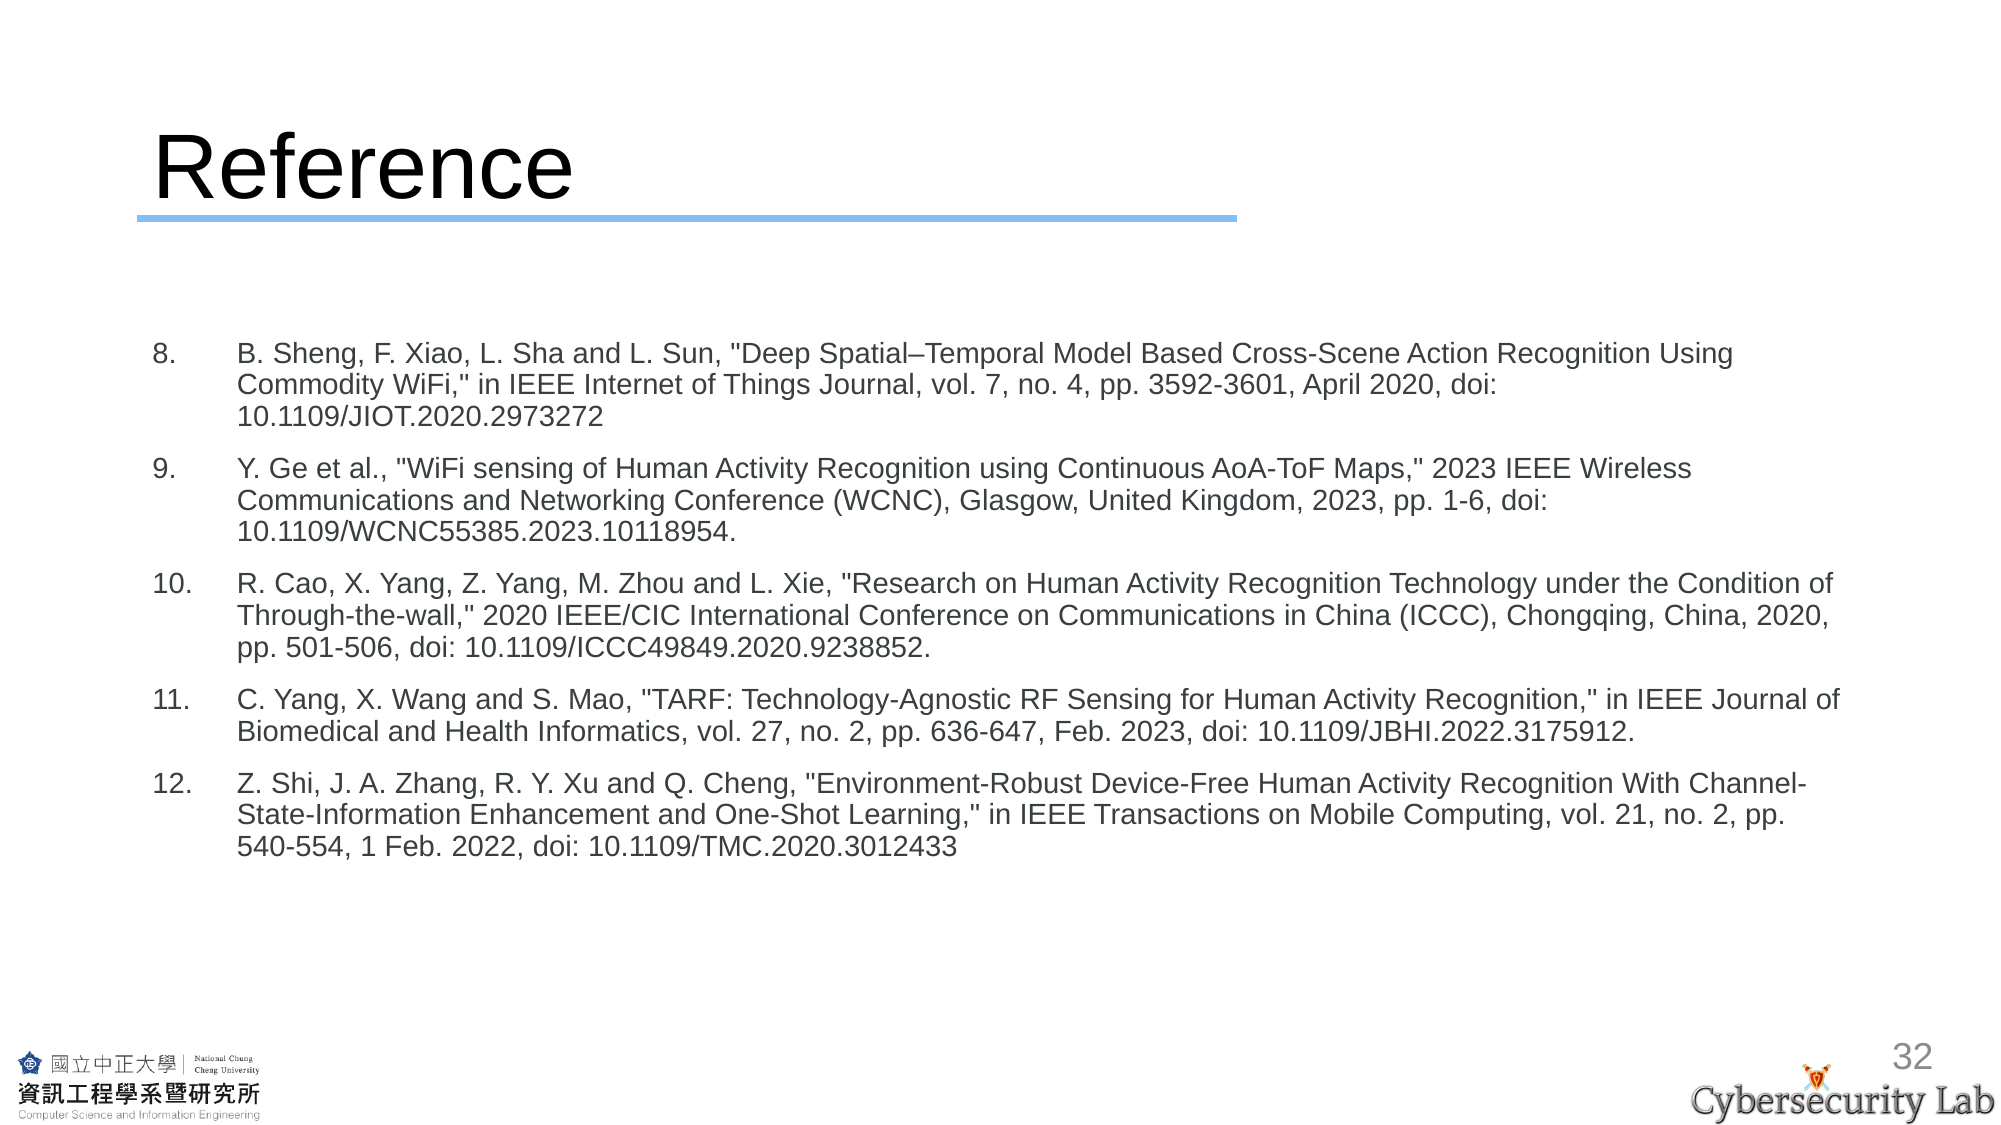

# Reference
B. Sheng, F. Xiao, L. Sha and L. Sun, "Deep Spatial–Temporal Model Based Cross-Scene Action Recognition Using Commodity WiFi," in IEEE Internet of Things Journal, vol. 7, no. 4, pp. 3592-3601, April 2020, doi: 10.1109/JIOT.2020.2973272
Y. Ge et al., "WiFi sensing of Human Activity Recognition using Continuous AoA-ToF Maps," 2023 IEEE Wireless Communications and Networking Conference (WCNC), Glasgow, United Kingdom, 2023, pp. 1-6, doi: 10.1109/WCNC55385.2023.10118954.
R. Cao, X. Yang, Z. Yang, M. Zhou and L. Xie, "Research on Human Activity Recognition Technology under the Condition of Through-the-wall," 2020 IEEE/CIC International Conference on Communications in China (ICCC), Chongqing, China, 2020, pp. 501-506, doi: 10.1109/ICCC49849.2020.9238852.
C. Yang, X. Wang and S. Mao, "TARF: Technology-Agnostic RF Sensing for Human Activity Recognition," in IEEE Journal of Biomedical and Health Informatics, vol. 27, no. 2, pp. 636-647, Feb. 2023, doi: 10.1109/JBHI.2022.3175912.
Z. Shi, J. A. Zhang, R. Y. Xu and Q. Cheng, "Environment-Robust Device-Free Human Activity Recognition With Channel-State-Information Enhancement and One-Shot Learning," in IEEE Transactions on Mobile Computing, vol. 21, no. 2, pp. 540-554, 1 Feb. 2022, doi: 10.1109/TMC.2020.3012433

32